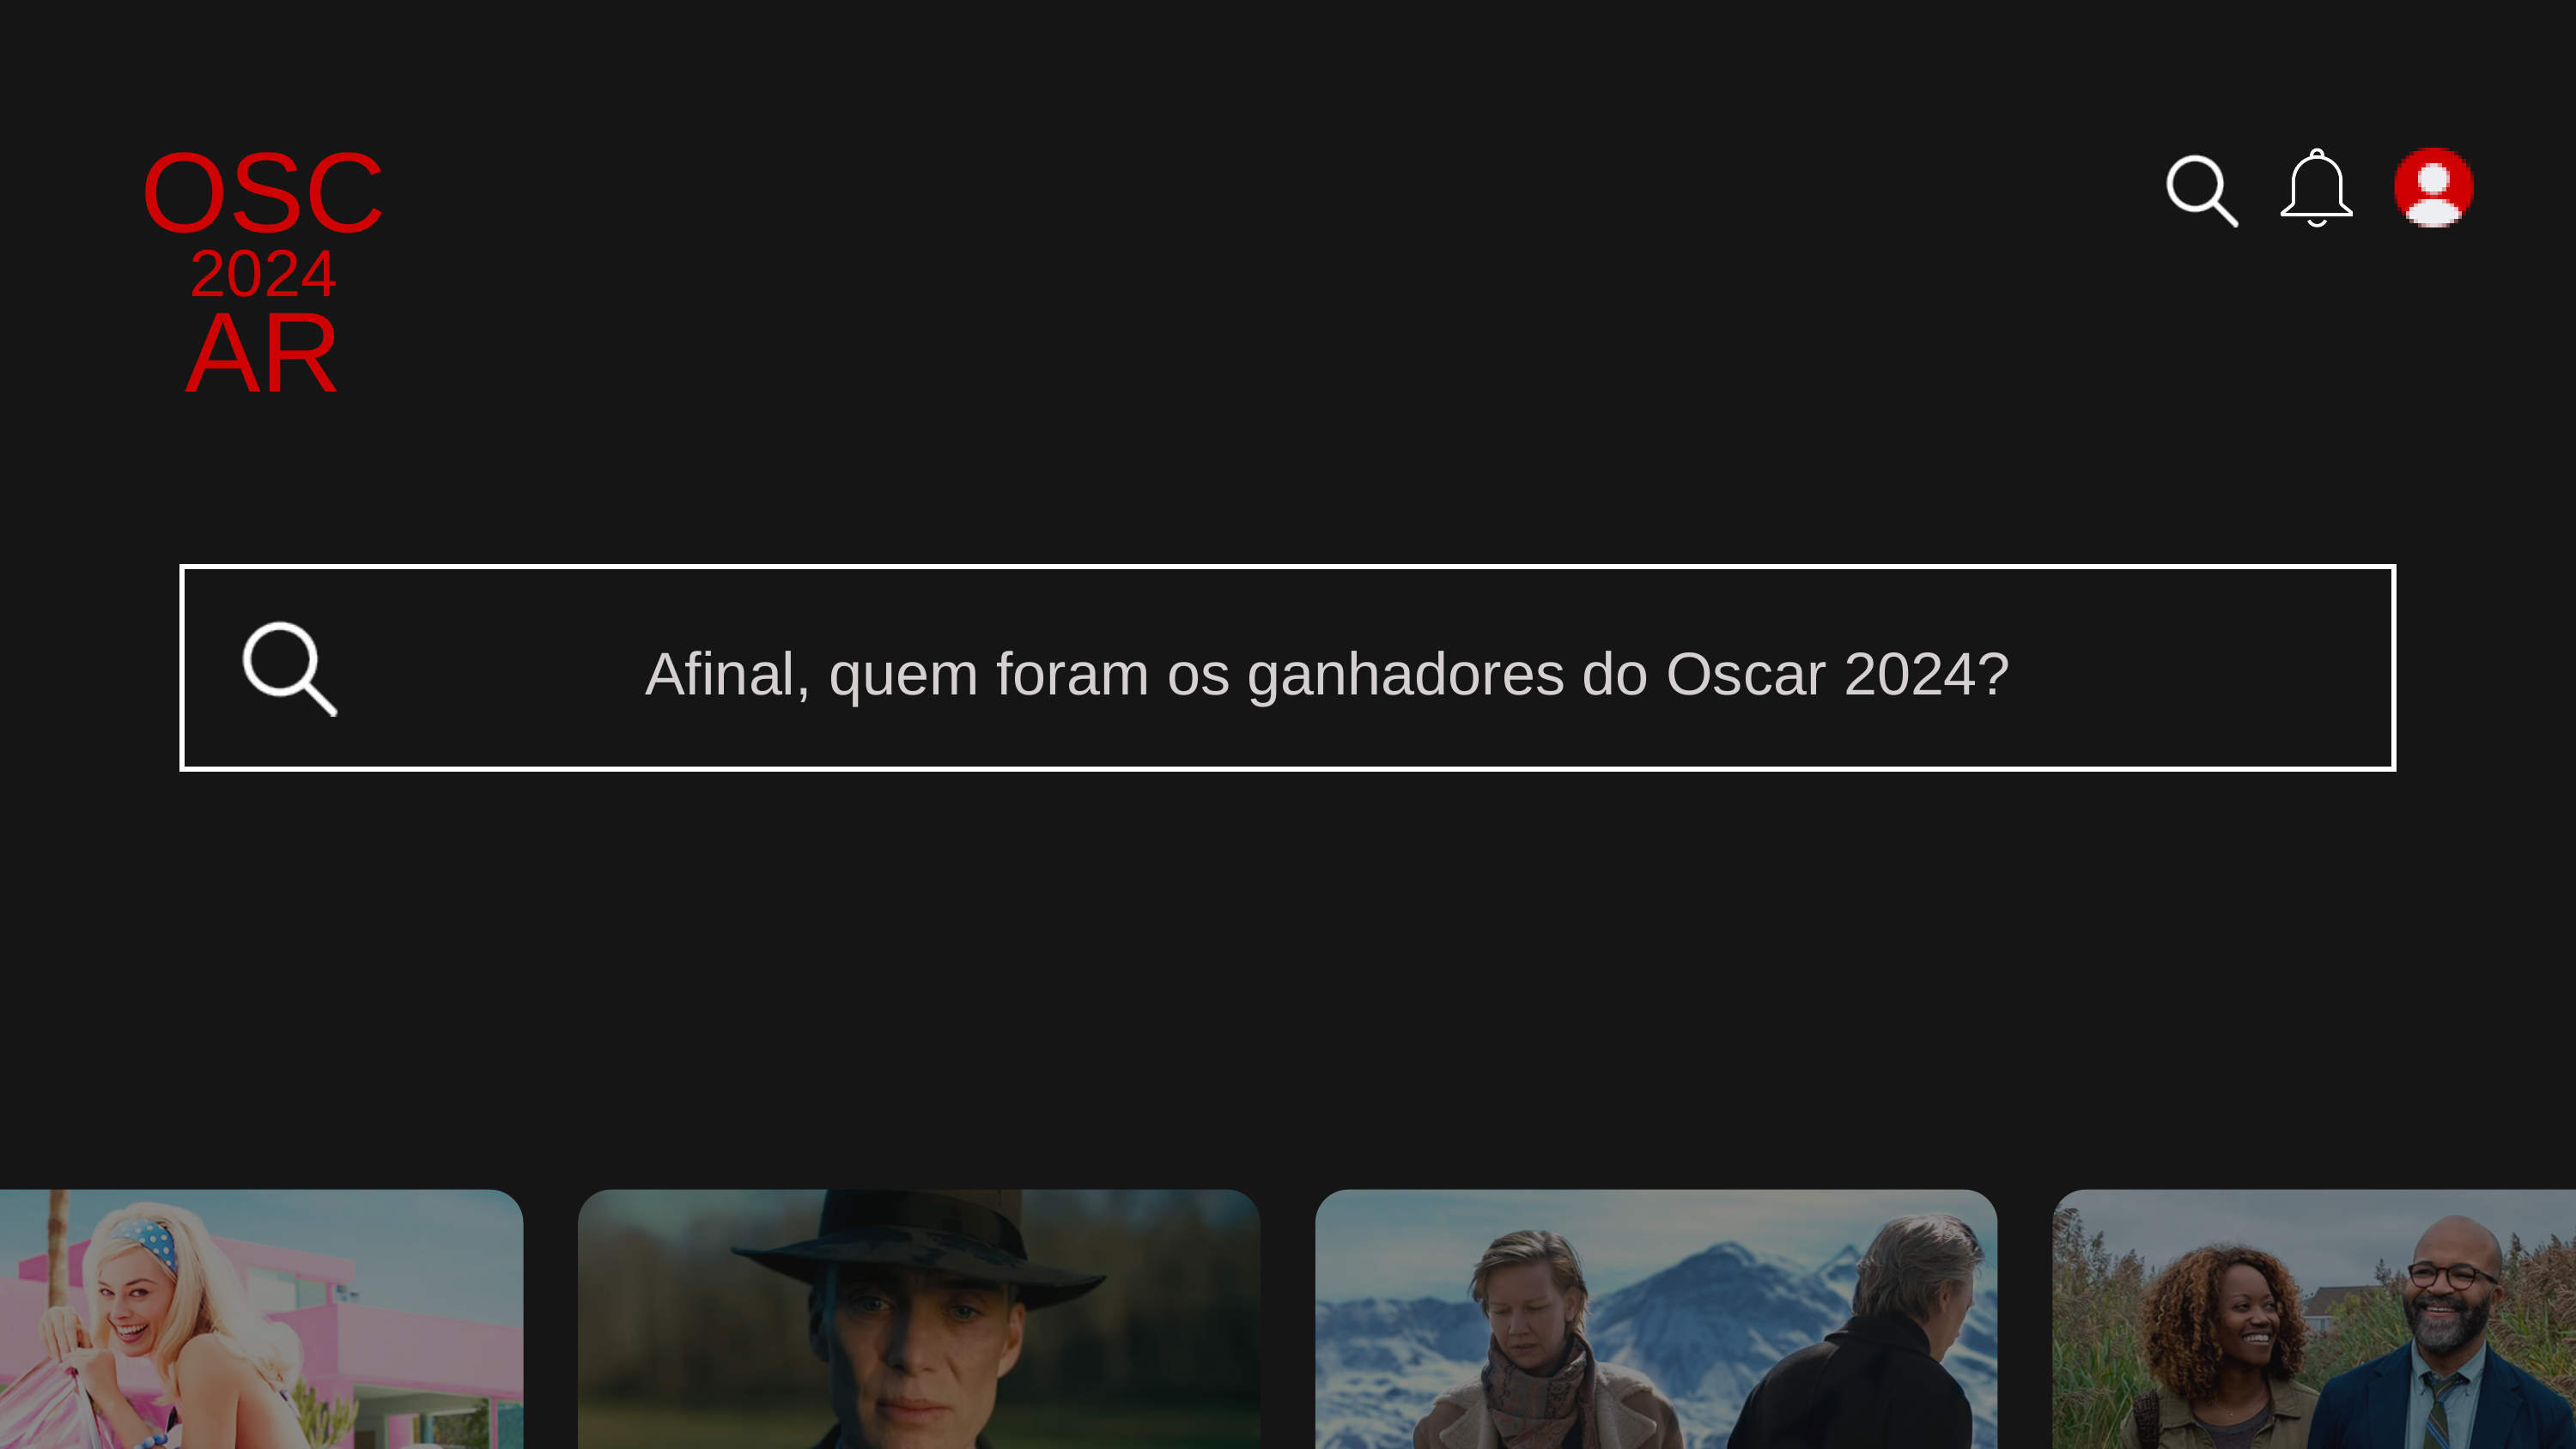

OSCAR
2024

Afinal, quem foram os ganhadores do Oscar 2024?